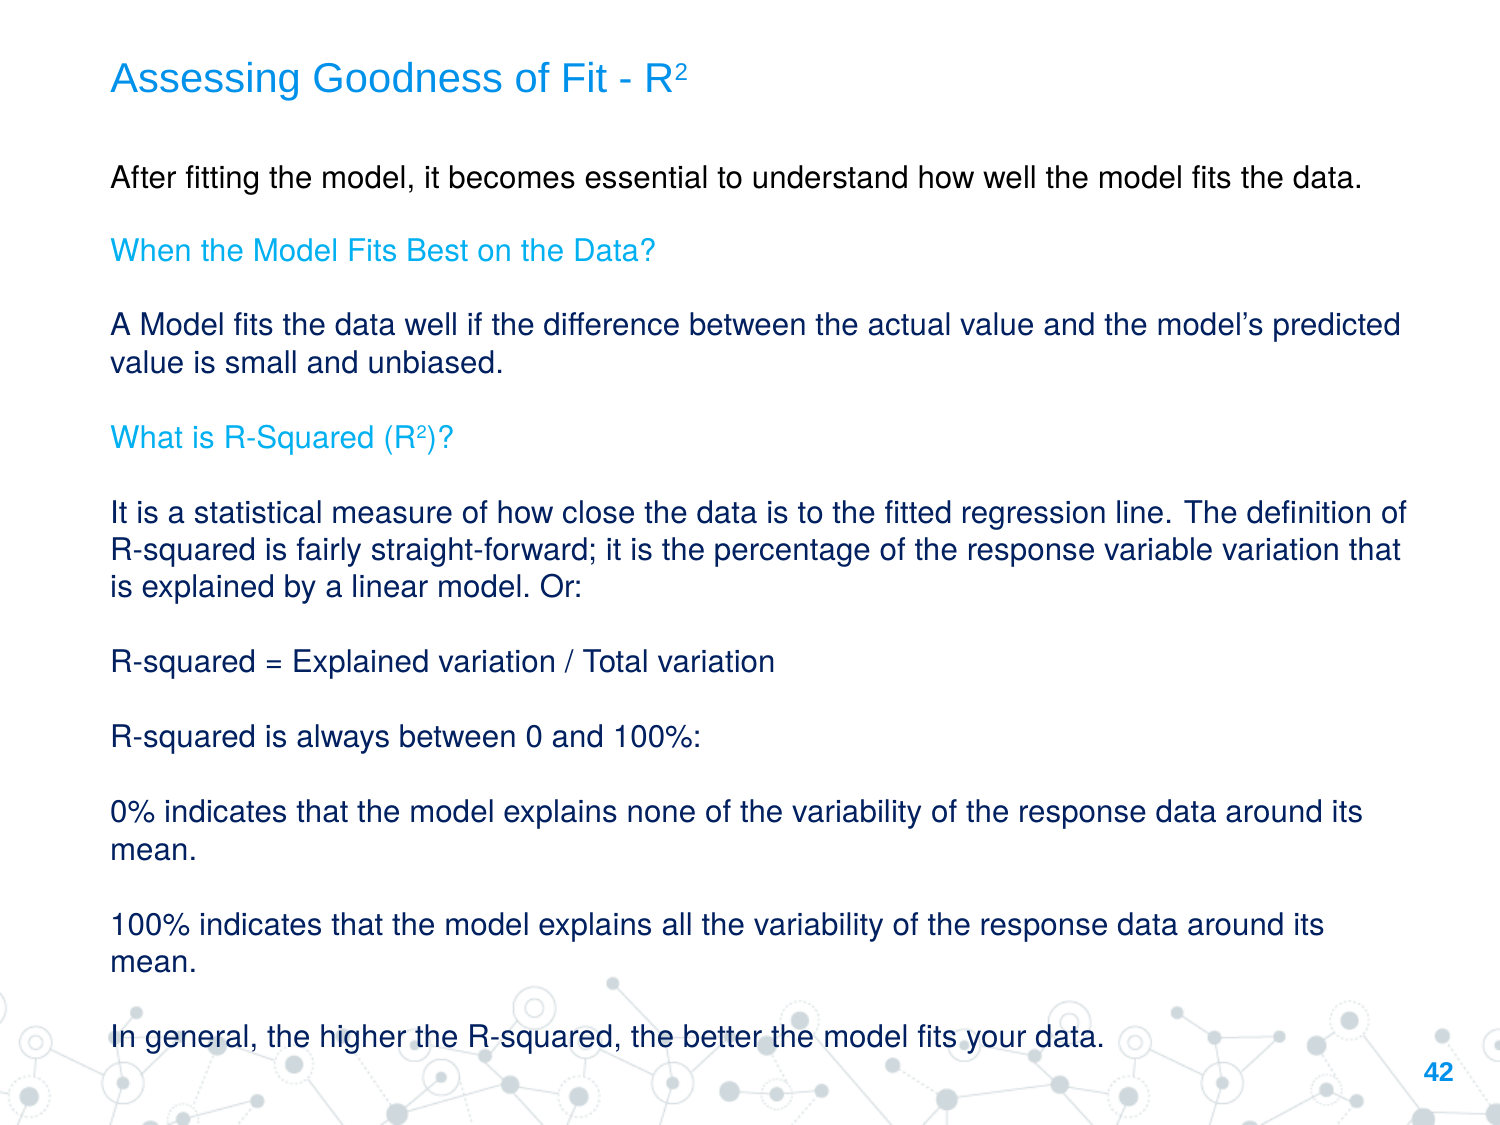

# Assessing Goodness of Fit - R2
After fitting the model, it becomes essential to understand how well the model fits the data.

When the Model Fits Best on the Data?

A Model fits the data well if the difference between the actual value and the model’s predicted value is small and unbiased.

What is R-Squared (R2)?

It is a statistical measure of how close the data is to the fitted regression line. The definition of R-squared is fairly straight-forward; it is the percentage of the response variable variation that is explained by a linear model. Or:

R-squared = Explained variation / Total variation

R-squared is always between 0 and 100%:

0% indicates that the model explains none of the variability of the response data around its mean.

100% indicates that the model explains all the variability of the response data around its mean.

In general, the higher the R-squared, the better the model fits your data.
42